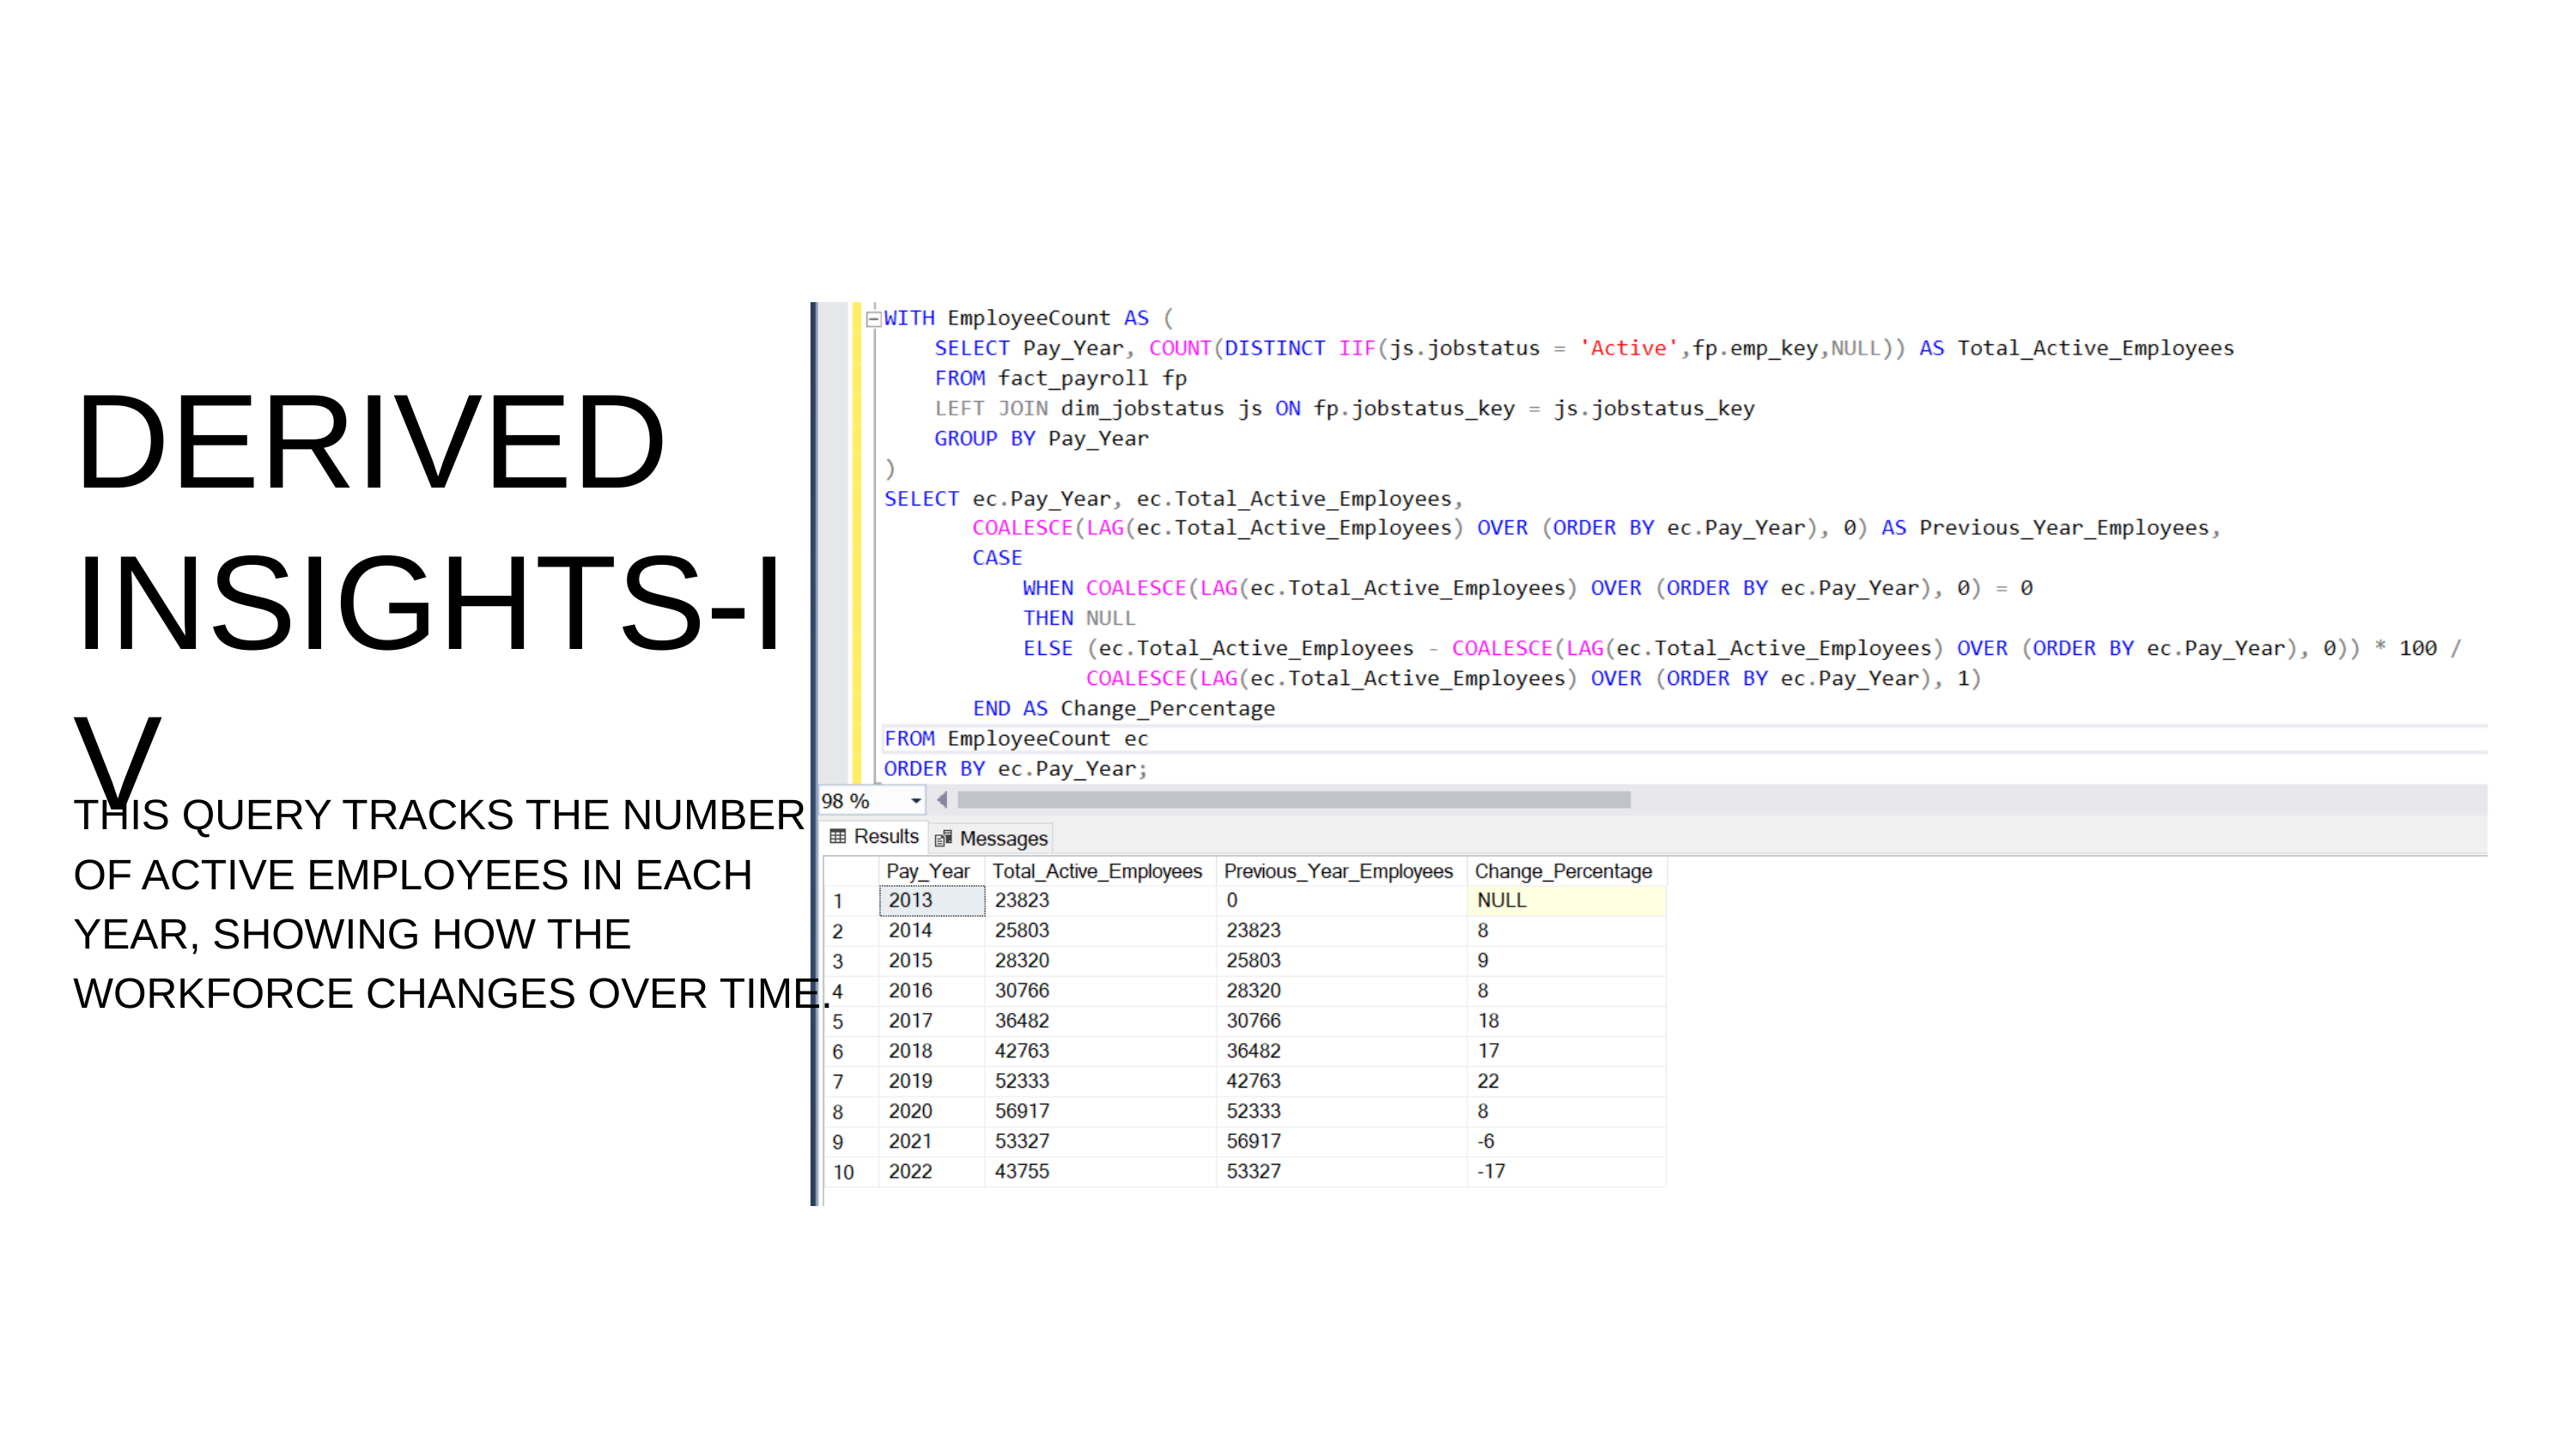

DERIVED INSIGHTS-I​V
THIS QUERY TRACKS THE NUMBER OF ACTIVE EMPLOYEES IN EACH YEAR, SHOWING HOW THE WORKFORCE CHANGES OVER TIME.